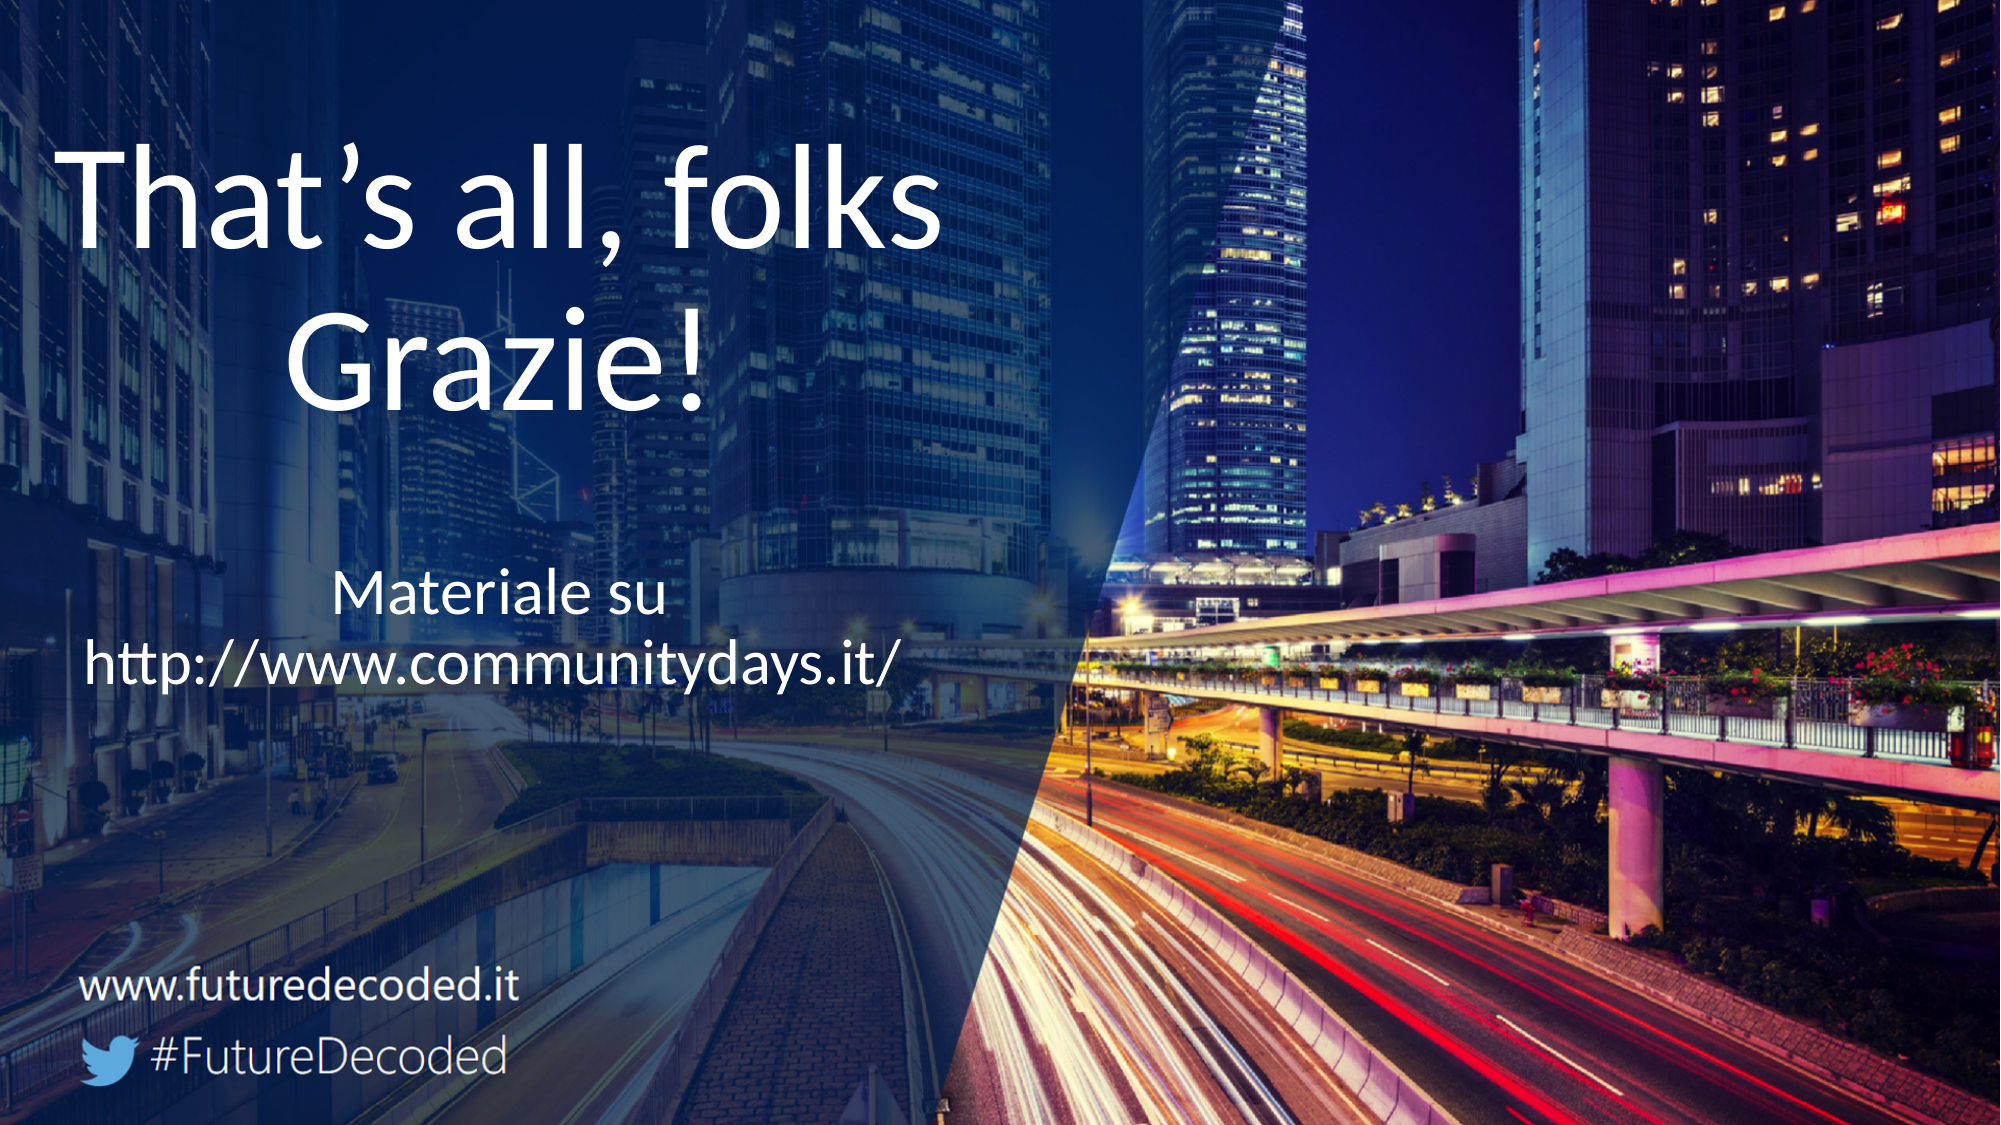

# That’s all, folks Grazie!
Materiale su http://www.communitydays.it/